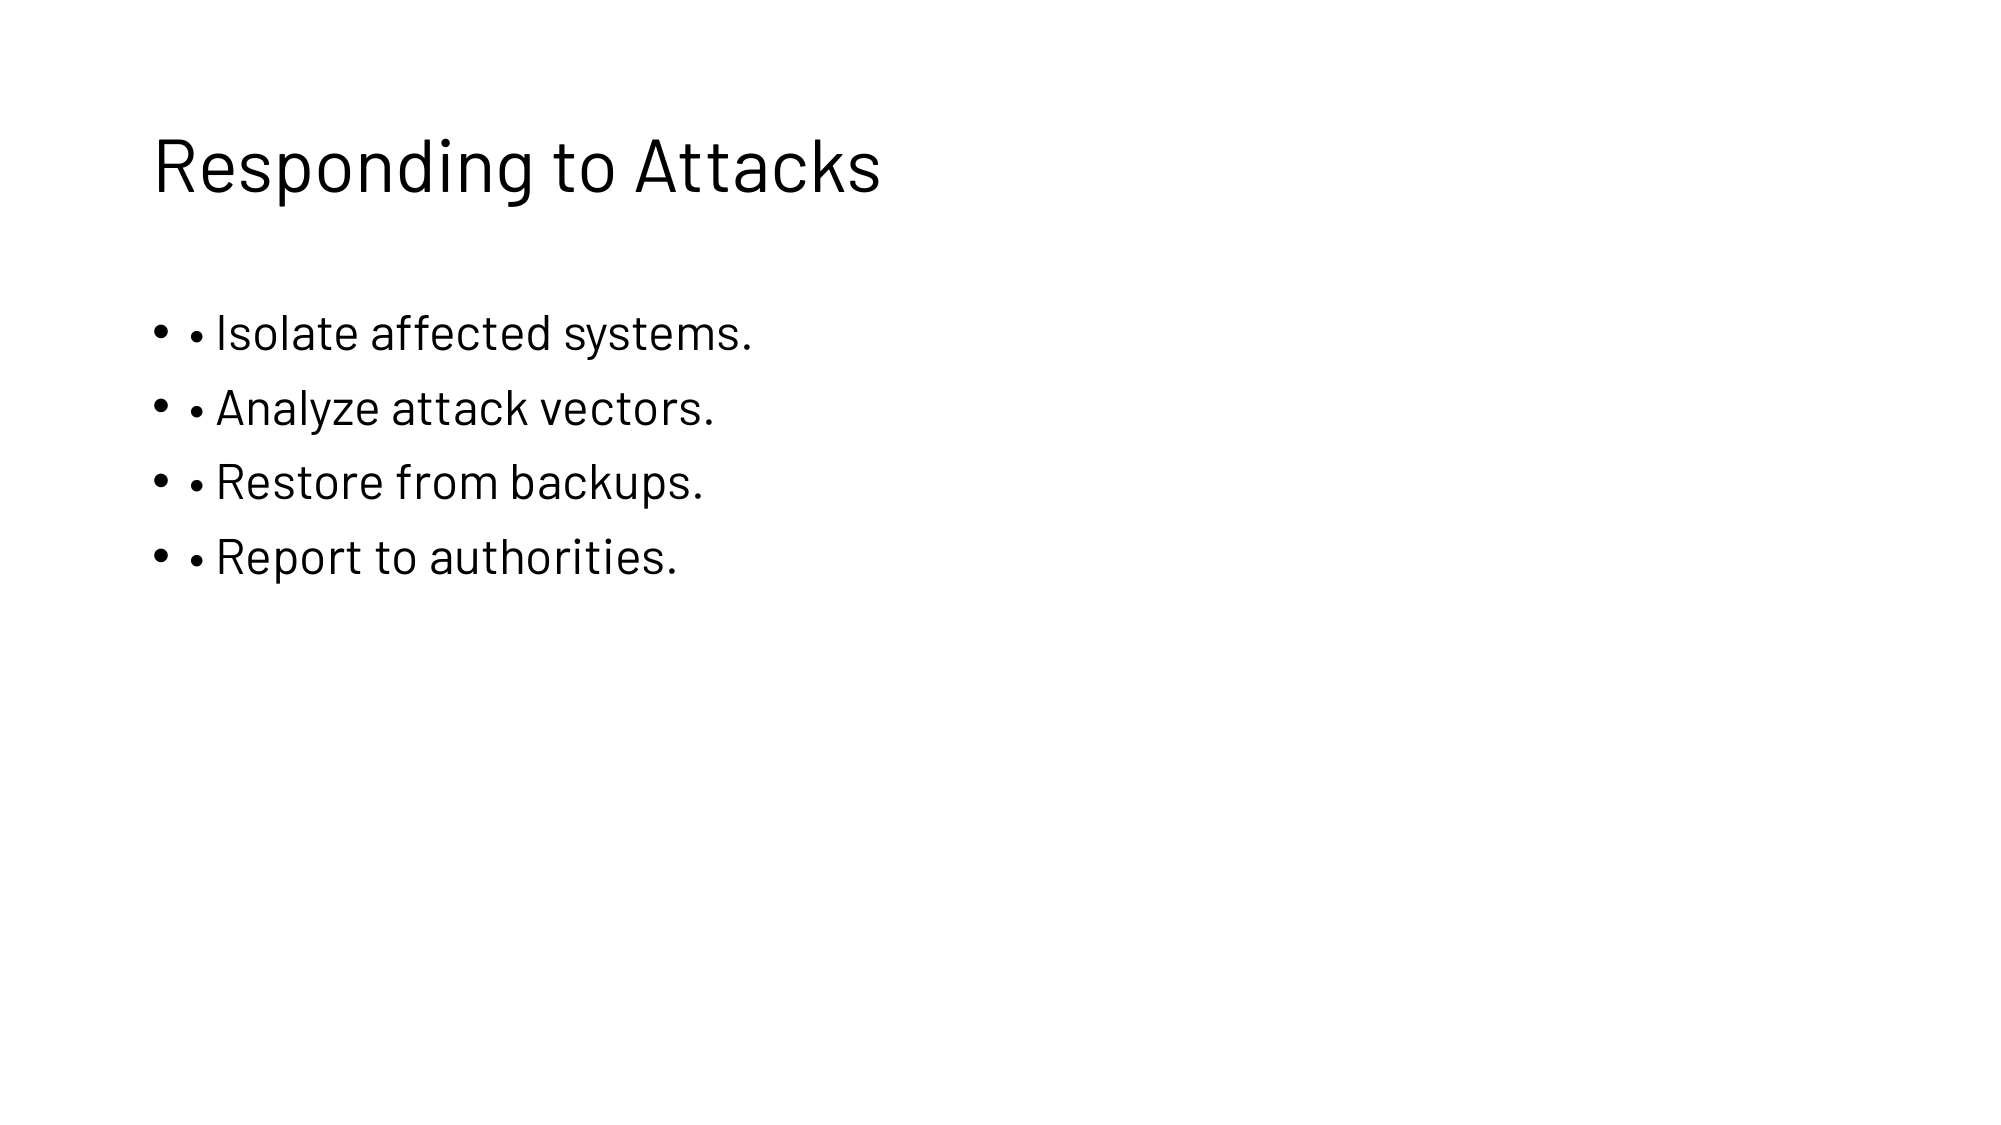

# Responding to Attacks
• Isolate affected systems.
• Analyze attack vectors.
• Restore from backups.
• Report to authorities.